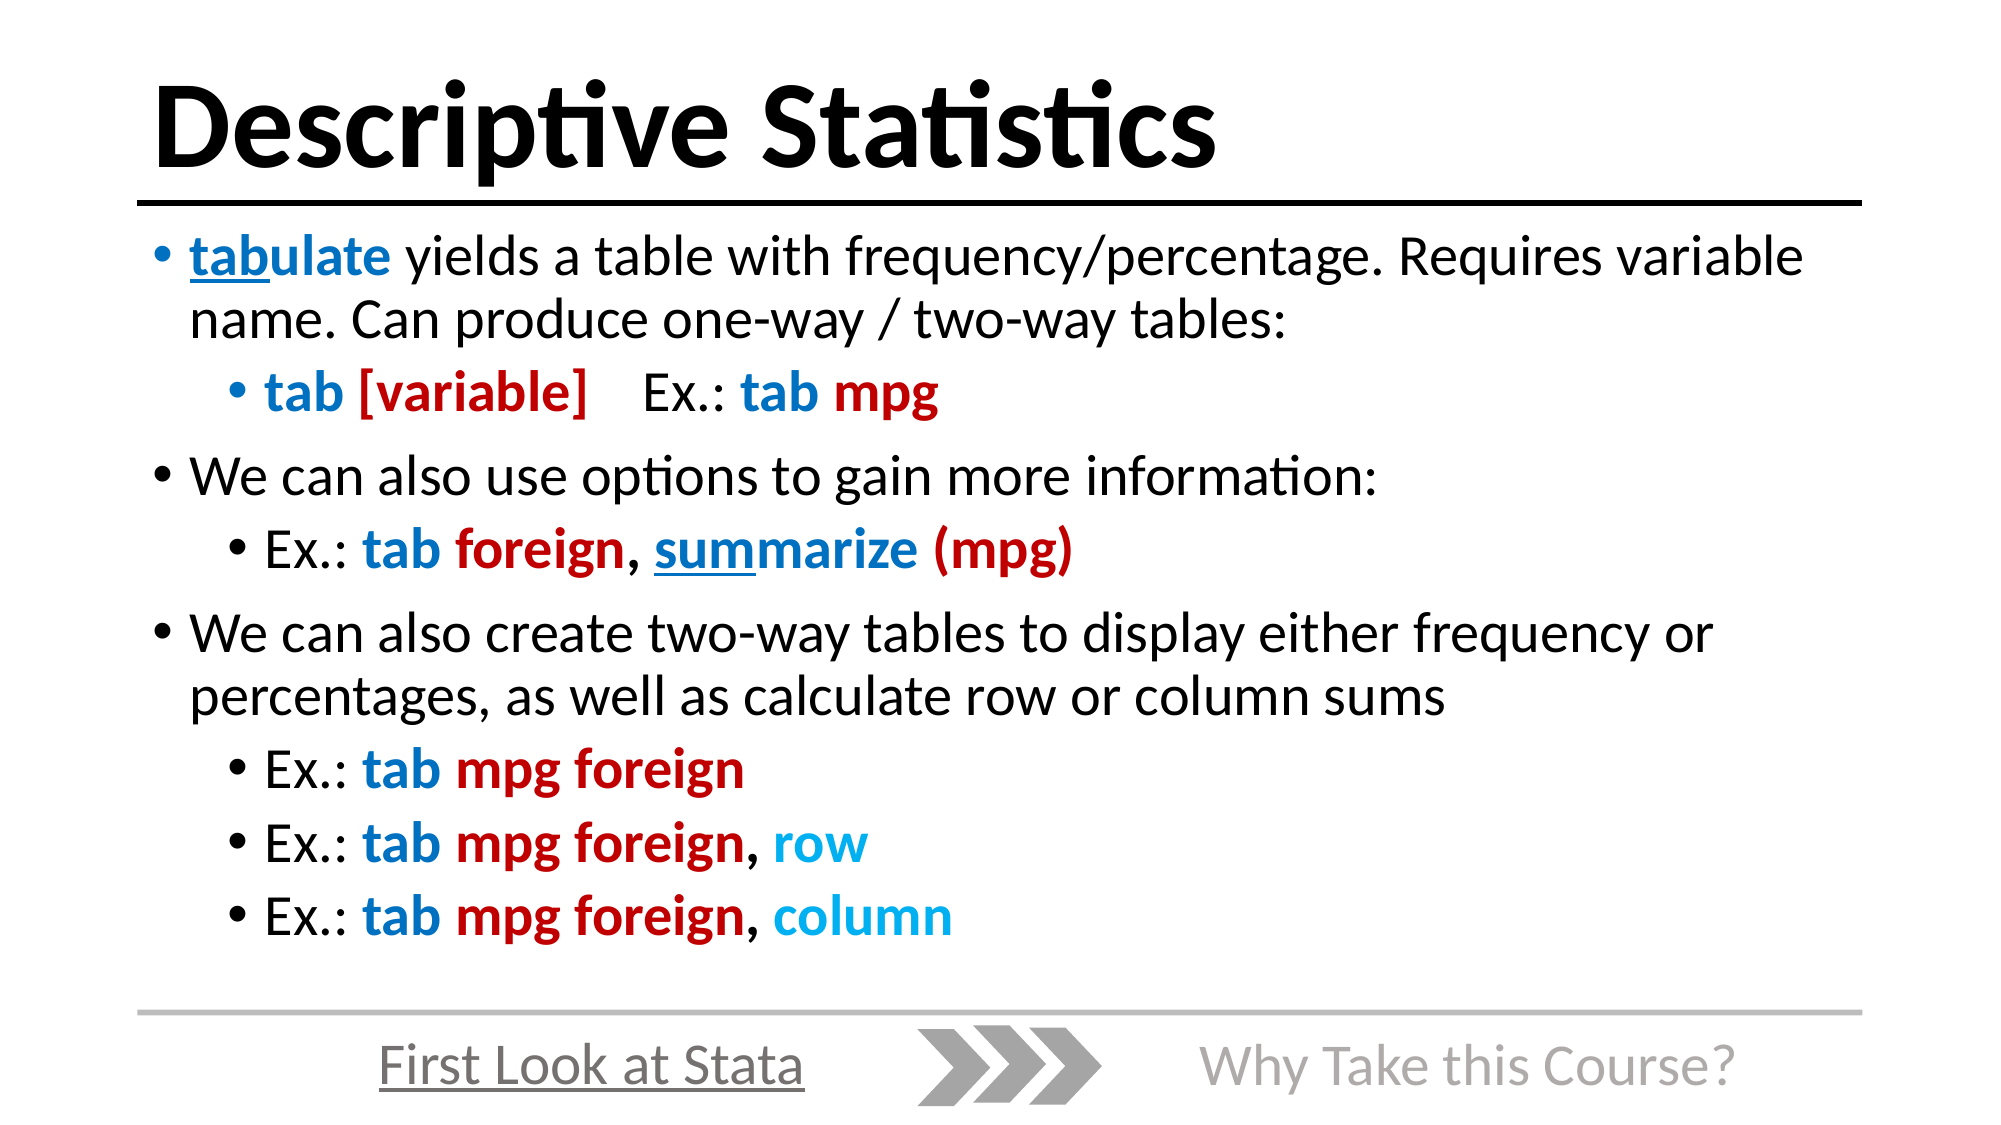

# Descriptive Statistics
tabulate yields a table with frequency/percentage. Requires variable name. Can produce one-way / two-way tables:
tab [variable]    Ex.: tab mpg
We can also use options to gain more information:
Ex.: tab foreign, summarize (mpg)
We can also create two-way tables to display either frequency or percentages, as well as calculate row or column sums
Ex.: tab mpg foreign
Ex.: tab mpg foreign, row
Ex.: tab mpg foreign, column

First Look at Stata
Why Take this Course?